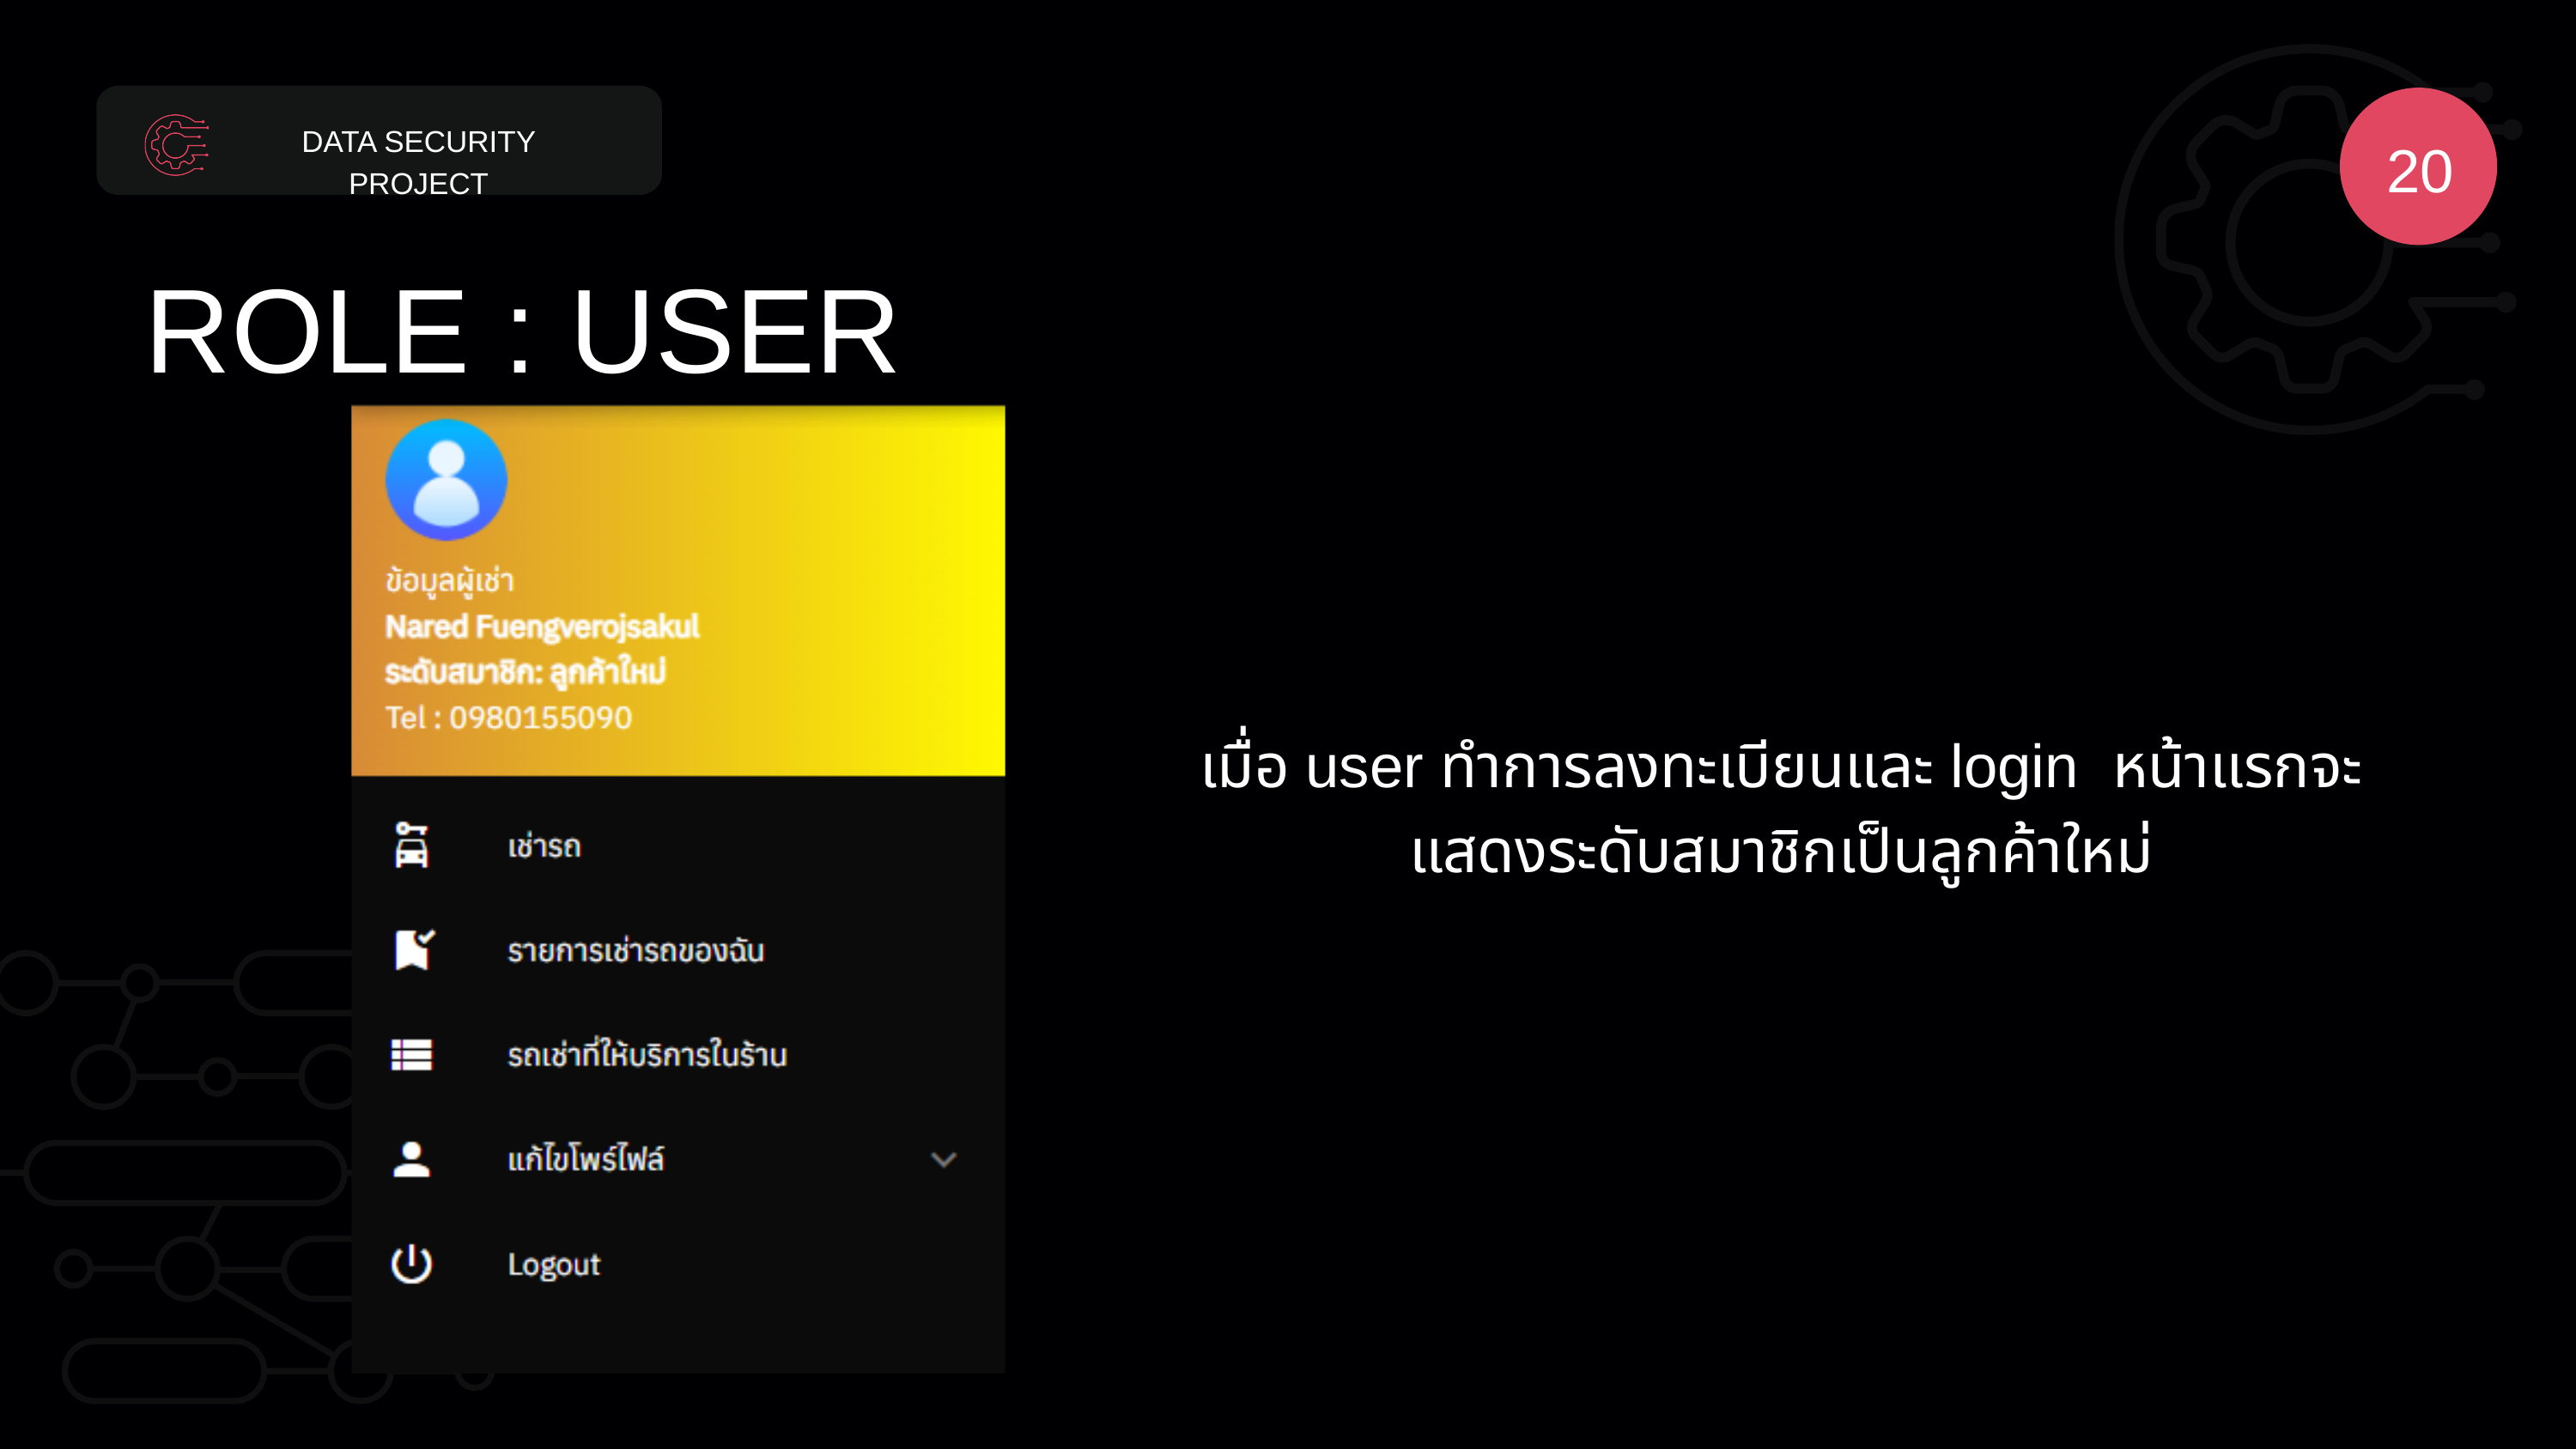

DATA SECURITY PROJECT

20
ROLE : USER

เมื่อ user ทำการลงทะเบียนและ login  หน้าแรกจะแสดงระดับสมาชิกเป็นลูกค้าใหม่